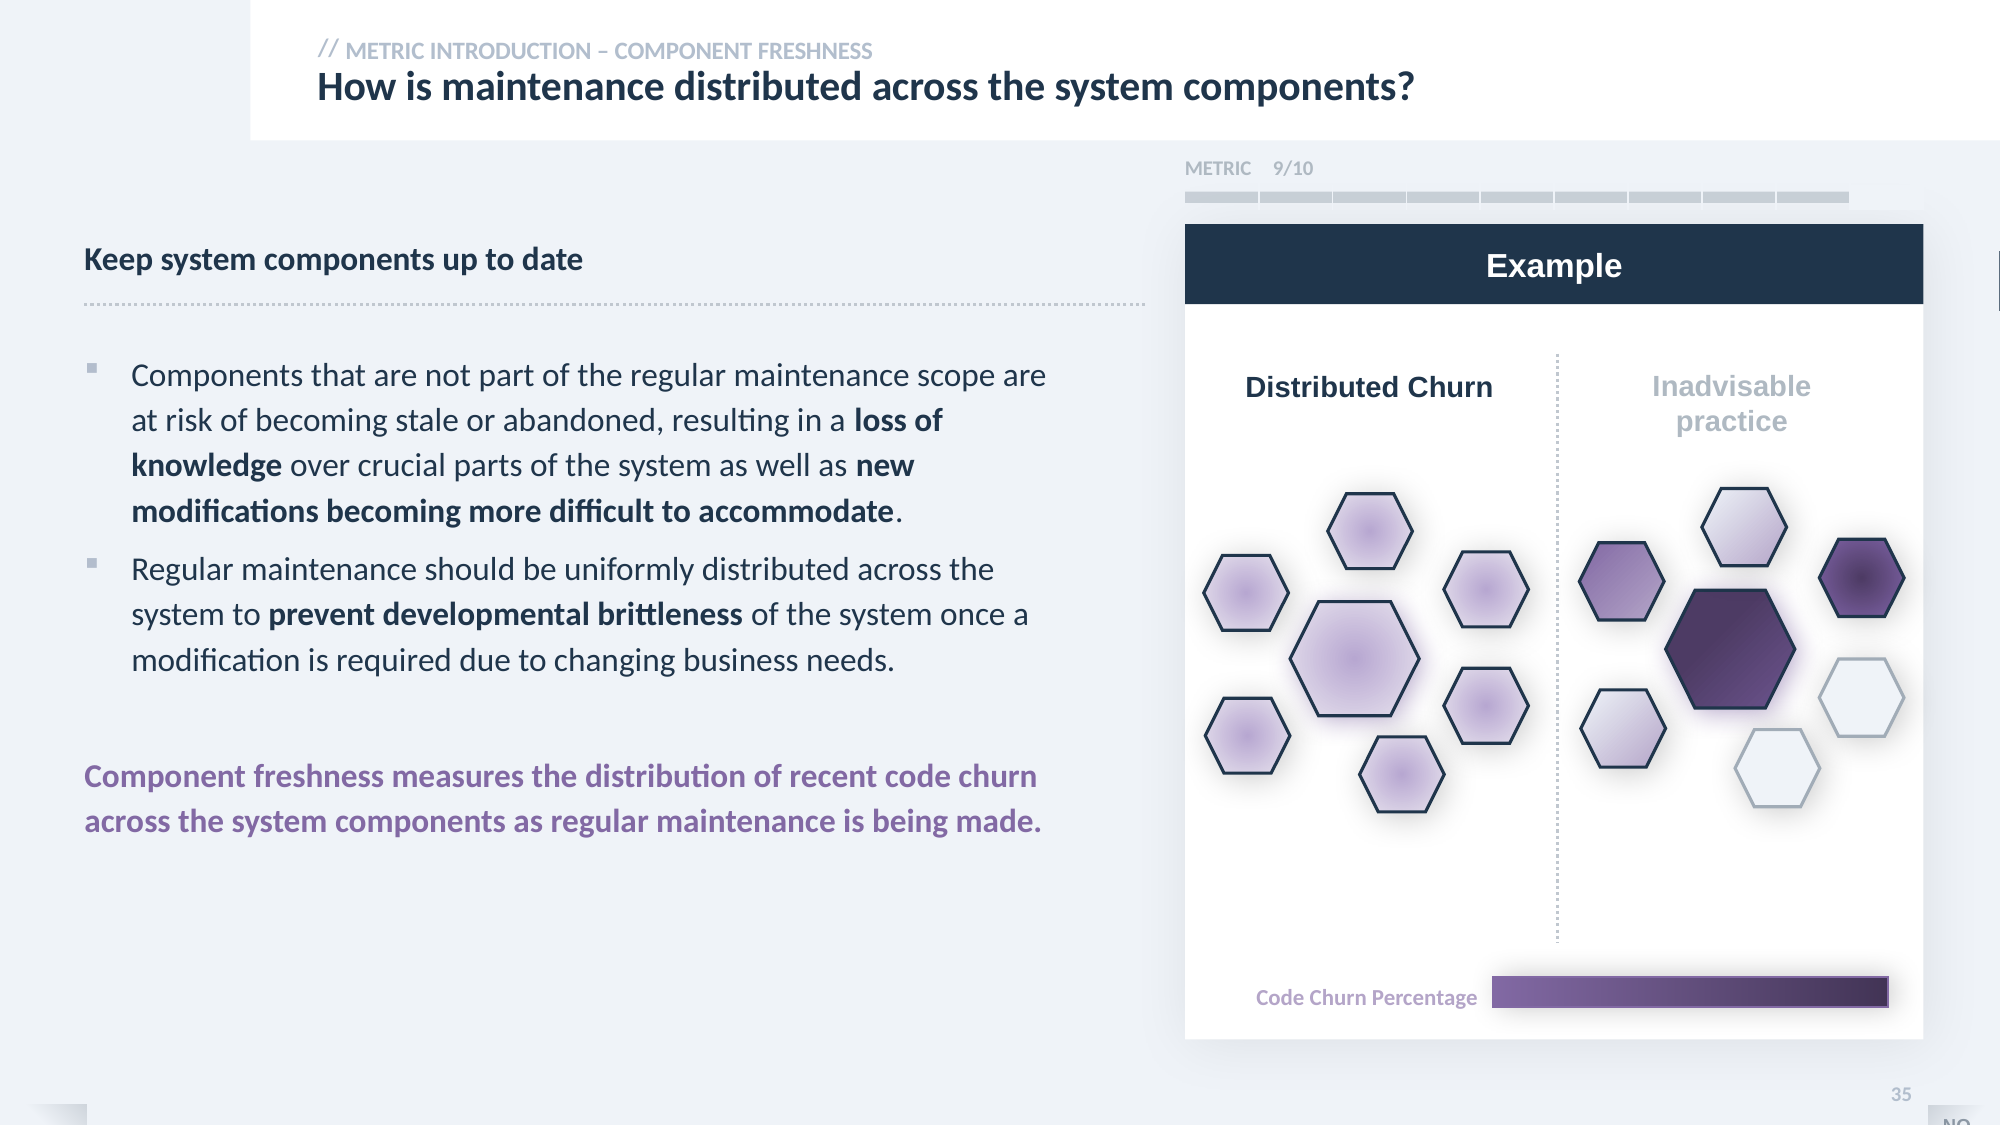

METRIC INTRODUCTION – Component Freshness
# How is maintenance distributed across the system components?
| METRIC | 9/10 |  |  |  |  |  |  |  |  |
| --- | --- | --- | --- | --- | --- | --- | --- | --- | --- |
|  |  |  |  |  |  |  |  |  |  |

Example
Keep system components up to date

Components that are not part of the regular maintenance scope are at risk of becoming stale or abandoned, resulting in a loss of knowledge over crucial parts of the system as well as new modifications becoming more difficult to accommodate.
Regular maintenance should be uniformly distributed across the system to prevent developmental brittleness of the system once a modification is required due to changing business needs.

Component freshness measures the distribution of recent code churn across the system components as regular maintenance is being made.

Inadvisable practice
Distributed Churn

Code Churn Percentage

35